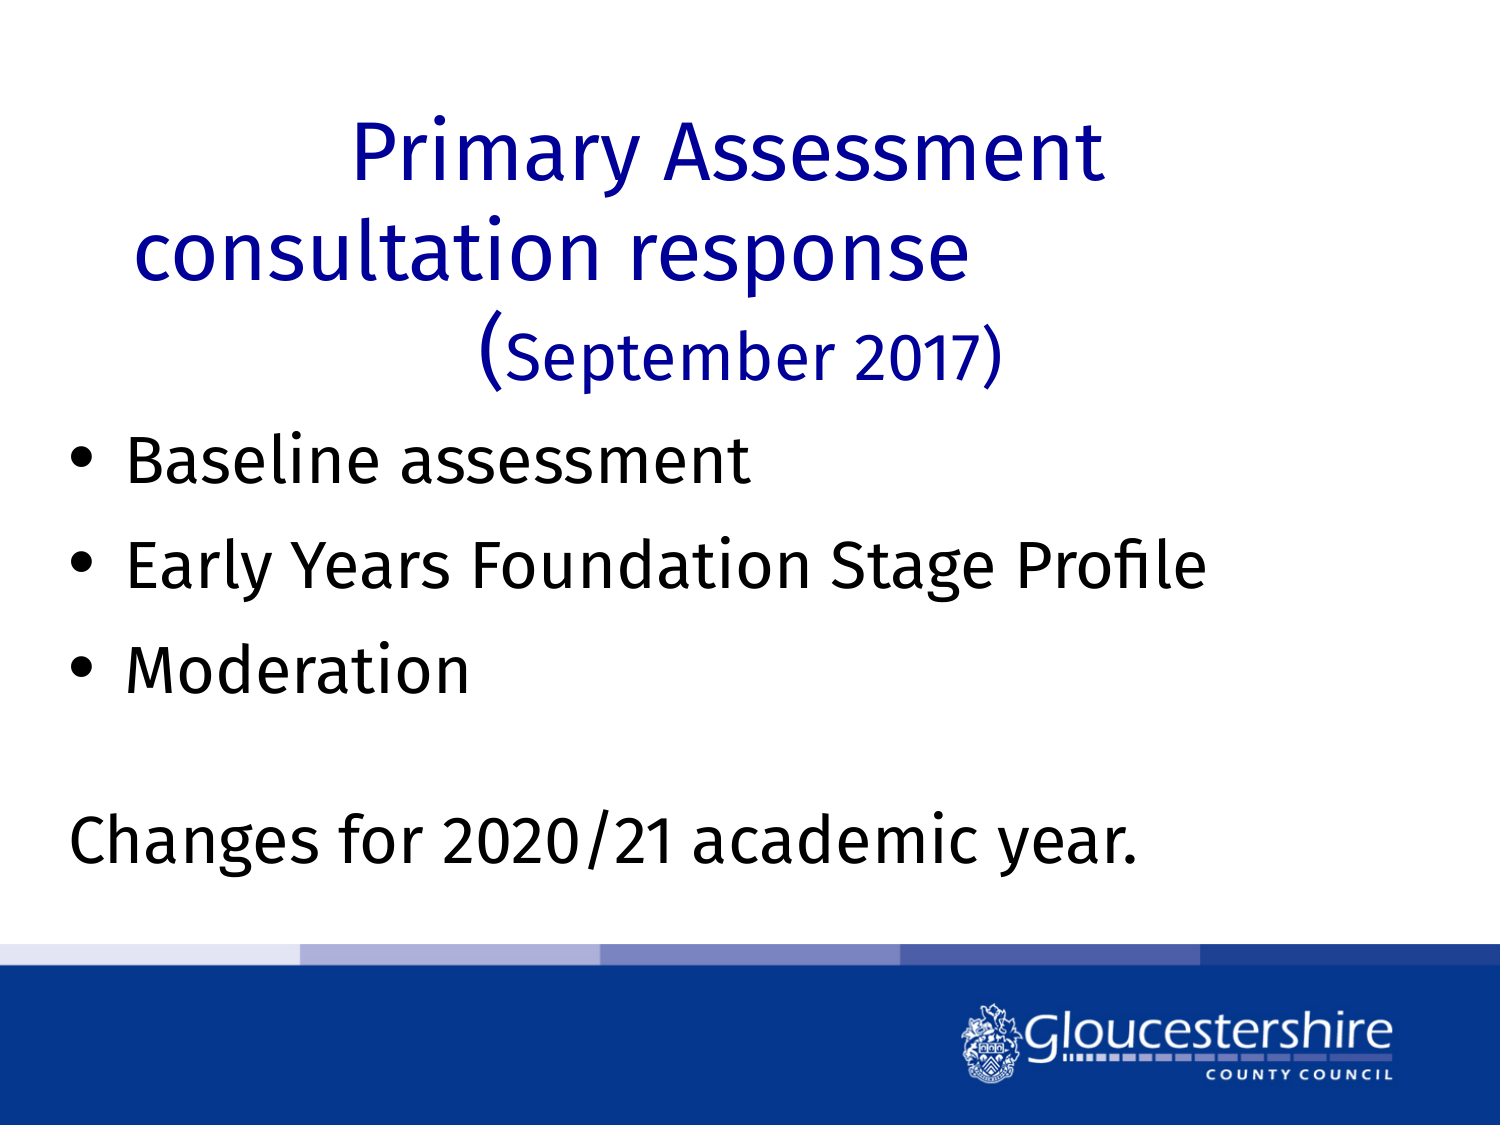

Primary Assessment
consultation response                   (September 2017)
#

Baseline assessment
Early Years Foundation Stage Profile
Moderation

Changes for 2020/21 academic year.